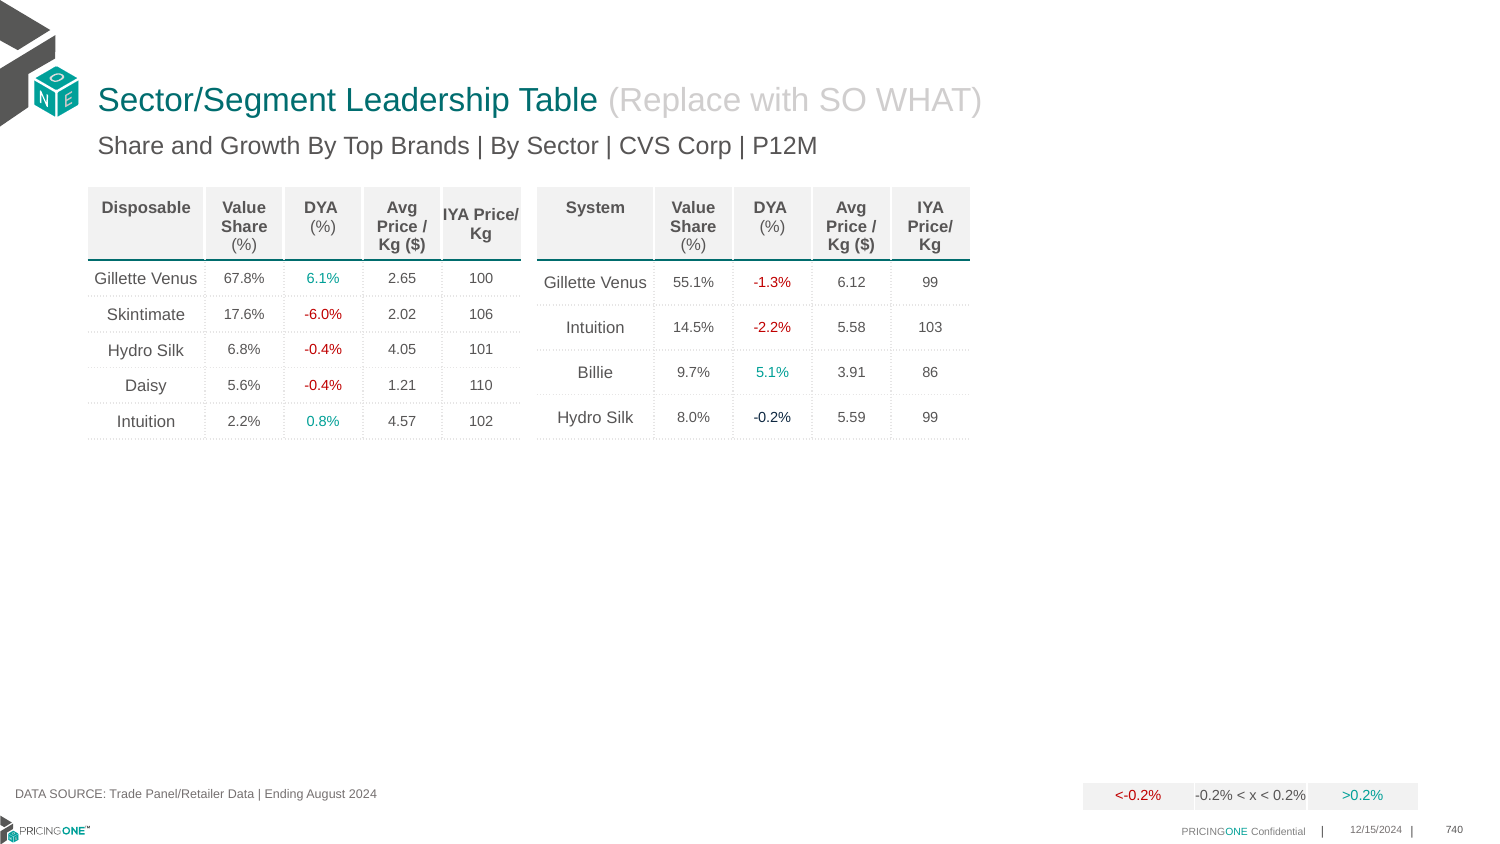

# Sector/Segment Leadership Table (Replace with SO WHAT)
Share and Growth By Top Brands | By Sector | CVS Corp | P12M
| Disposable | Value Share (%) | DYA (%) | Avg Price /Kg ($) | IYA Price/ Kg |
| --- | --- | --- | --- | --- |
| Gillette Venus | 67.8% | 6.1% | 2.65 | 100 |
| Skintimate | 17.6% | -6.0% | 2.02 | 106 |
| Hydro Silk | 6.8% | -0.4% | 4.05 | 101 |
| Daisy | 5.6% | -0.4% | 1.21 | 110 |
| Intuition | 2.2% | 0.8% | 4.57 | 102 |
| System | Value Share (%) | DYA (%) | Avg Price /Kg ($) | IYA Price/Kg |
| --- | --- | --- | --- | --- |
| Gillette Venus | 55.1% | -1.3% | 6.12 | 99 |
| Intuition | 14.5% | -2.2% | 5.58 | 103 |
| Billie | 9.7% | 5.1% | 3.91 | 86 |
| Hydro Silk | 8.0% | -0.2% | 5.59 | 99 |
DATA SOURCE: Trade Panel/Retailer Data | Ending August 2024
| <-0.2% | -0.2% < x < 0.2% | >0.2% |
| --- | --- | --- |

12/15/2024
740